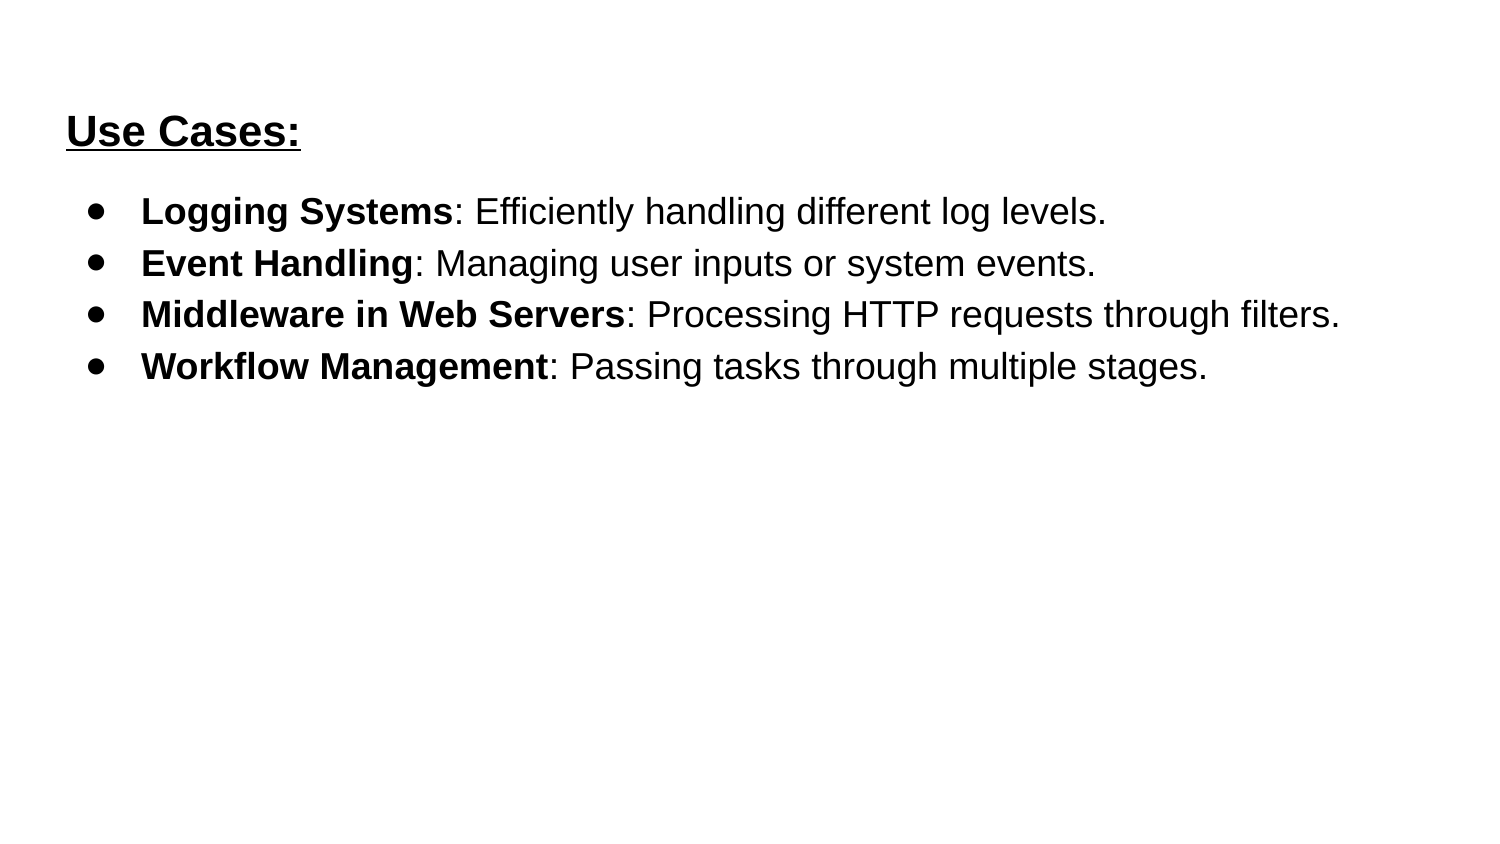

Use Cases:
Logging Systems: Efficiently handling different log levels.
Event Handling: Managing user inputs or system events.
Middleware in Web Servers: Processing HTTP requests through filters.
Workflow Management: Passing tasks through multiple stages.